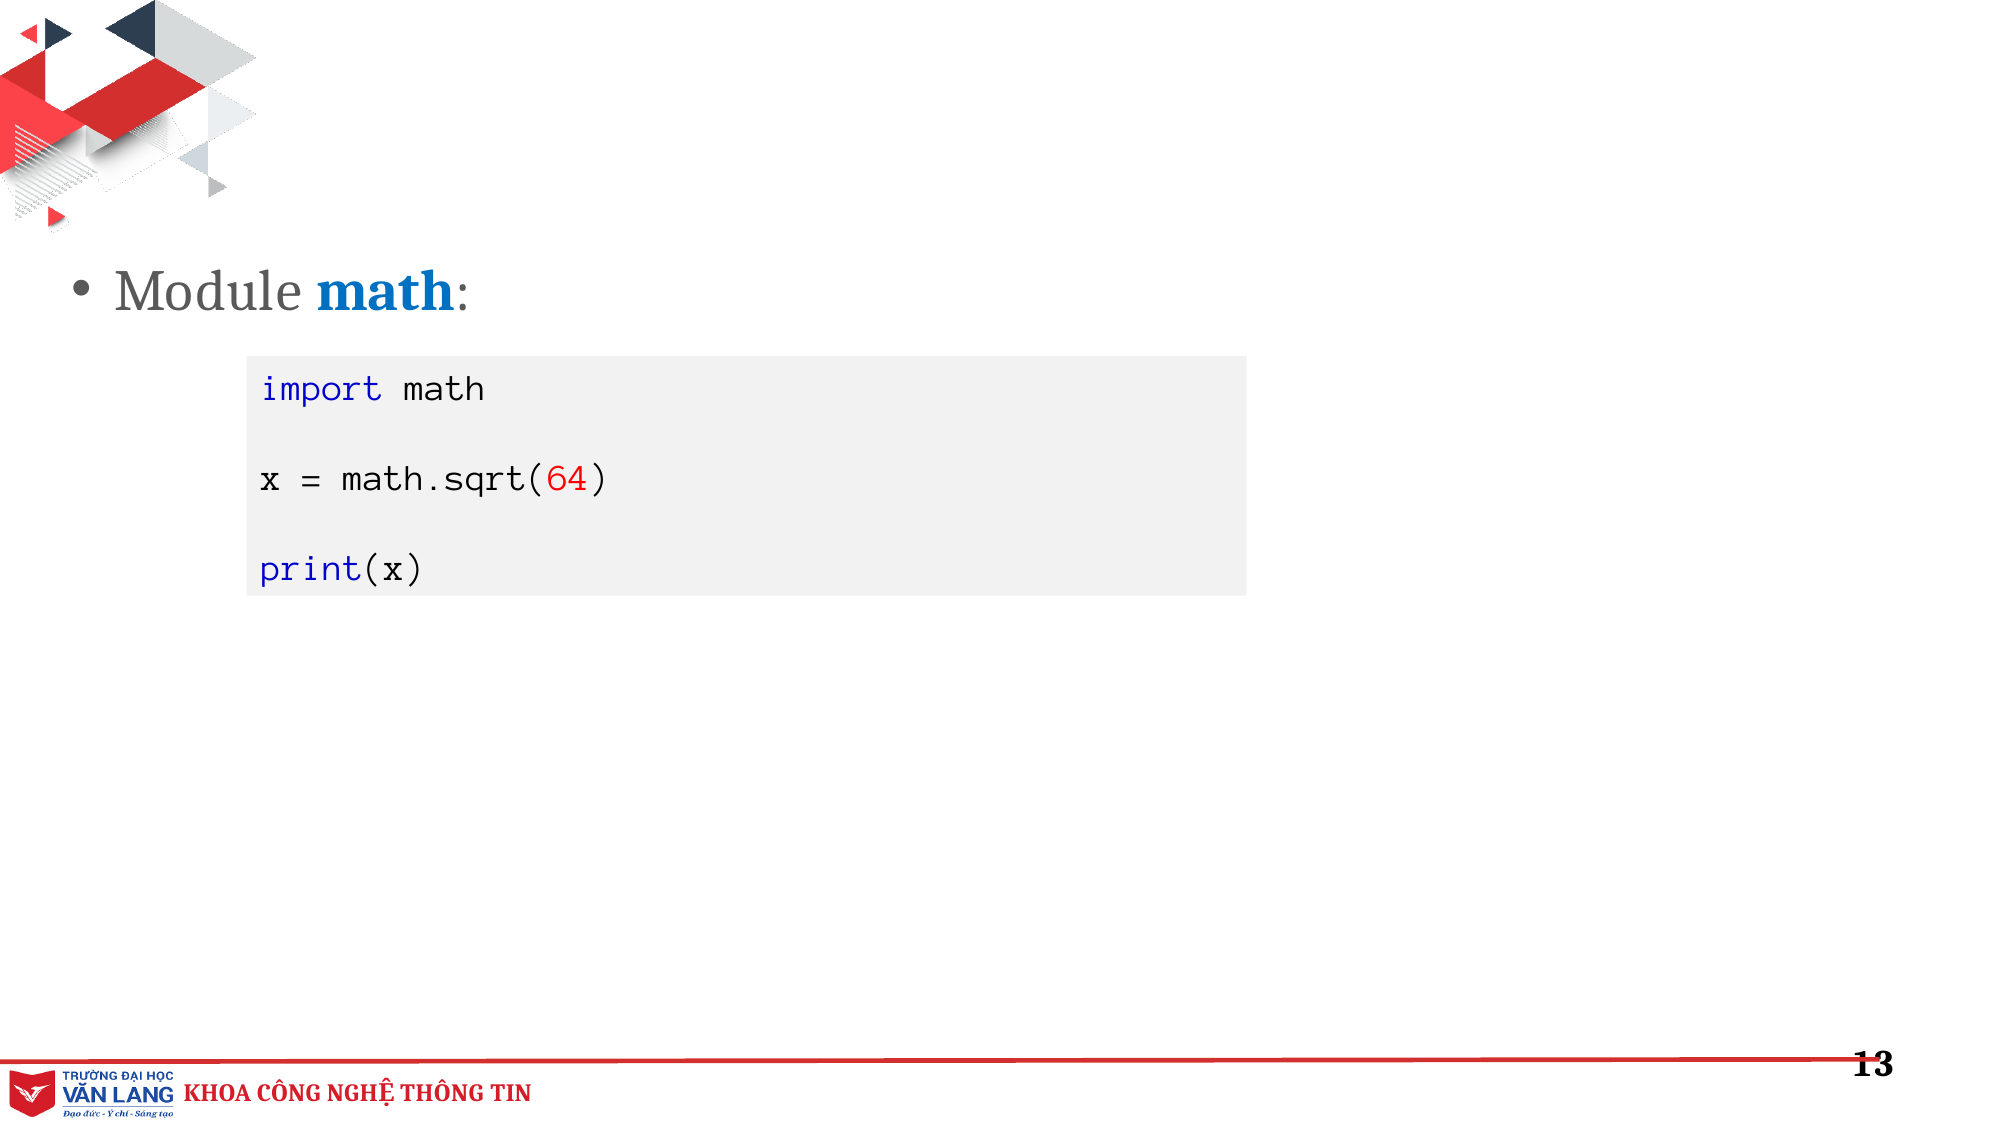

Module math:

import math
x = math.sqrt(64)
print(x)